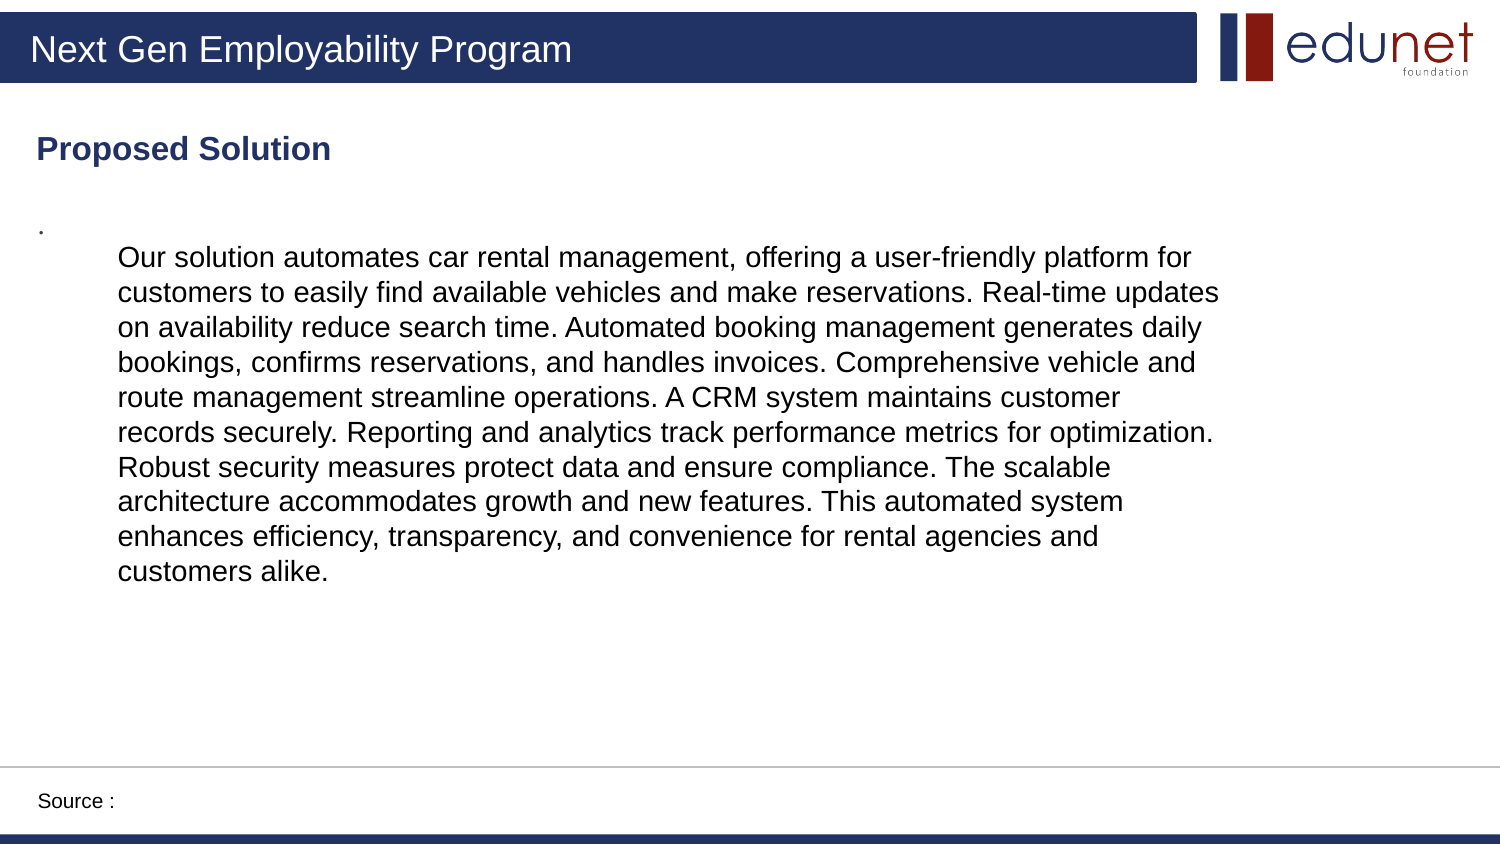

Proposed Solution
.
Our solution automates car rental management, offering a user-friendly platform for customers to easily find available vehicles and make reservations. Real-time updates on availability reduce search time. Automated booking management generates daily bookings, confirms reservations, and handles invoices. Comprehensive vehicle and route management streamline operations. A CRM system maintains customer records securely. Reporting and analytics track performance metrics for optimization. Robust security measures protect data and ensure compliance. The scalable architecture accommodates growth and new features. This automated system enhances efficiency, transparency, and convenience for rental agencies and customers alike.
Source :